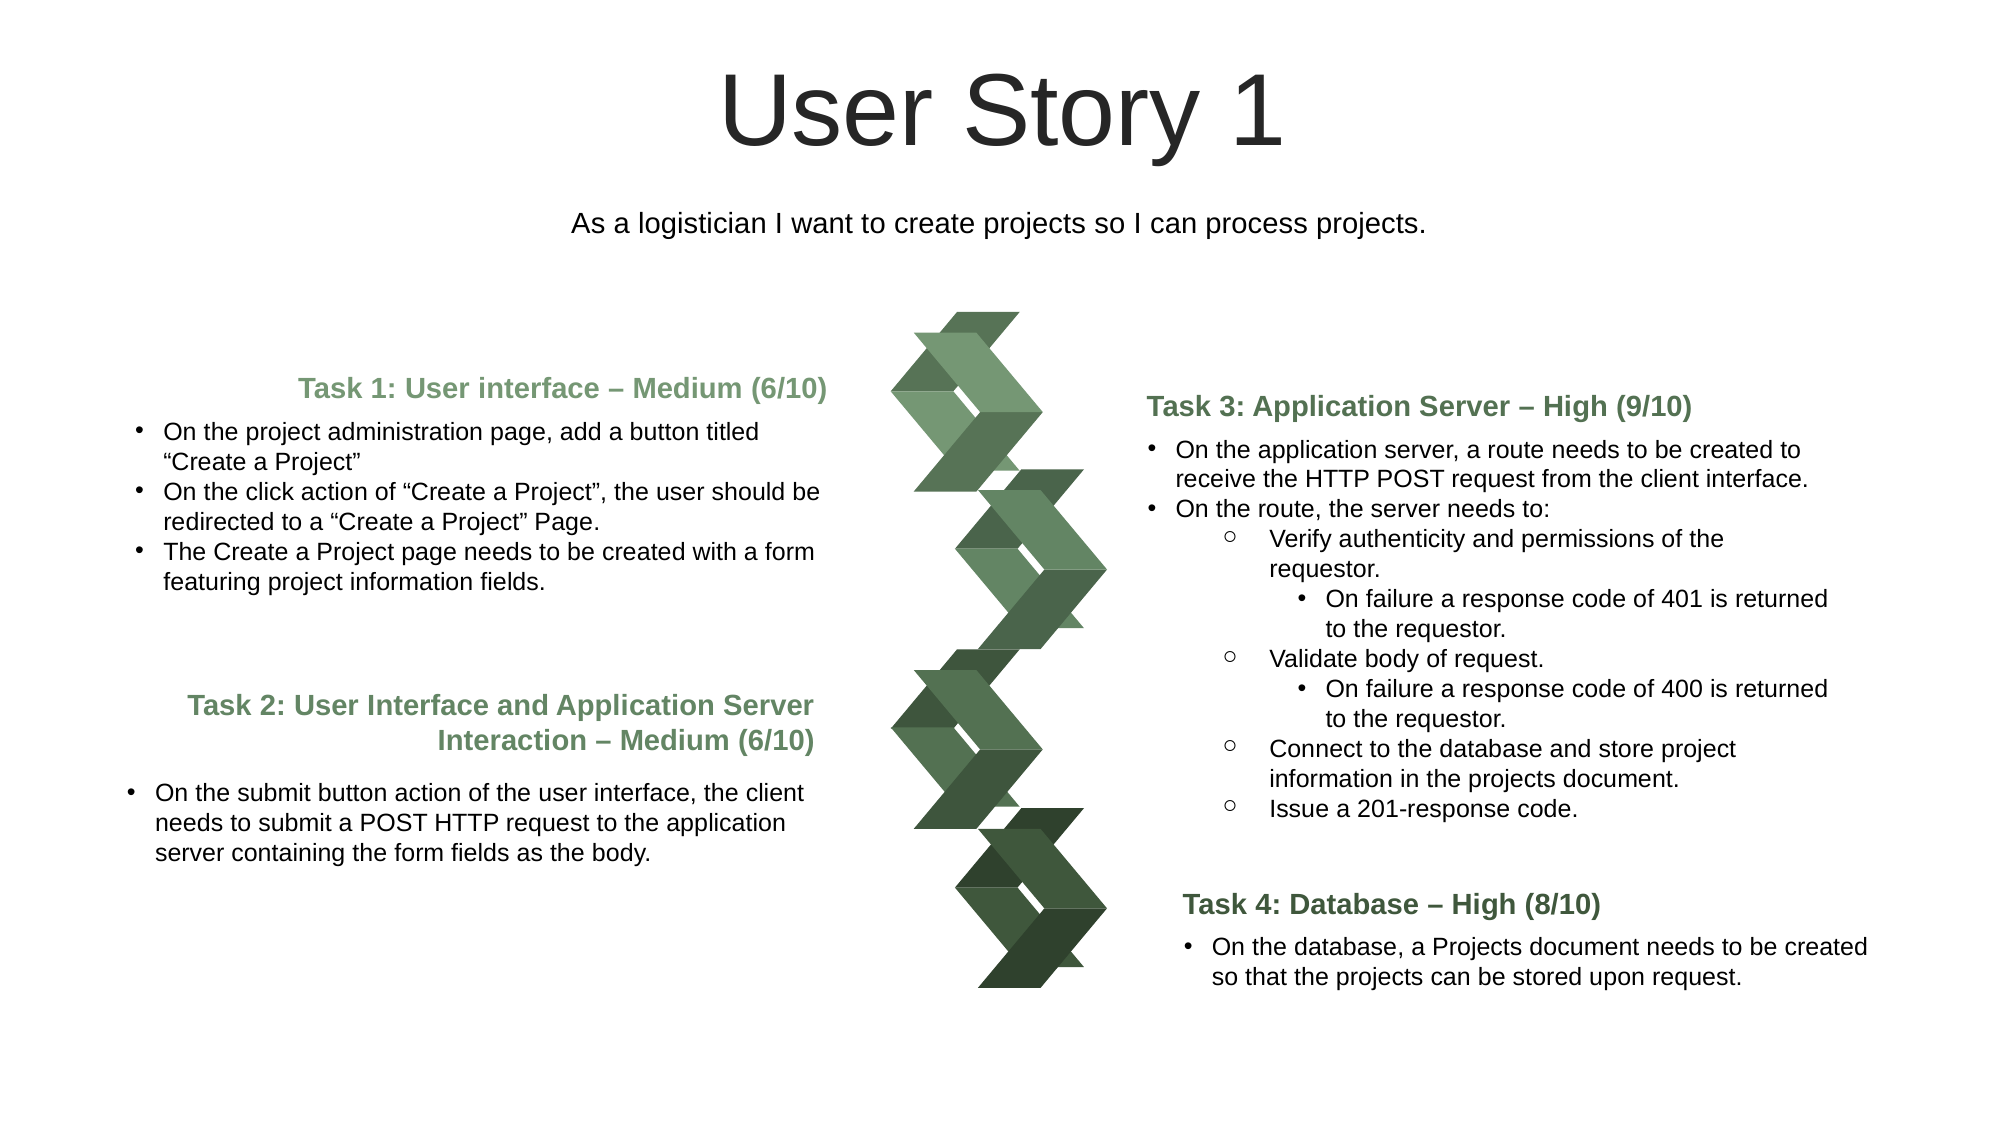

User Story 1
As a logistician I want to create projects so I can process projects.

Task 1: User interface – Medium (6/10)
On the project administration page, add a button titled “Create a Project”
On the click action of “Create a Project”, the user should be redirected to a “Create a Project” Page.
The Create a Project page needs to be created with a form featuring project information fields.

Task 3: Application Server – High (9/10)
On the application server, a route needs to be created to receive the HTTP POST request from the client interface.
On the route, the server needs to:
Verify authenticity and permissions of the requestor.
On failure a response code of 401 is returned to the requestor.
Validate body of request.
On failure a response code of 400 is returned to the requestor.
Connect to the database and store project information in the projects document.
Issue a 201-response code.

Task 2: User Interface and Application Server Interaction – Medium (6/10)

On the submit button action of the user interface, the client needs to submit a POST HTTP request to the application server containing the form fields as the body.

Task 4: Database – High (8/10)
On the database, a Projects document needs to be created so that the projects can be stored upon request.